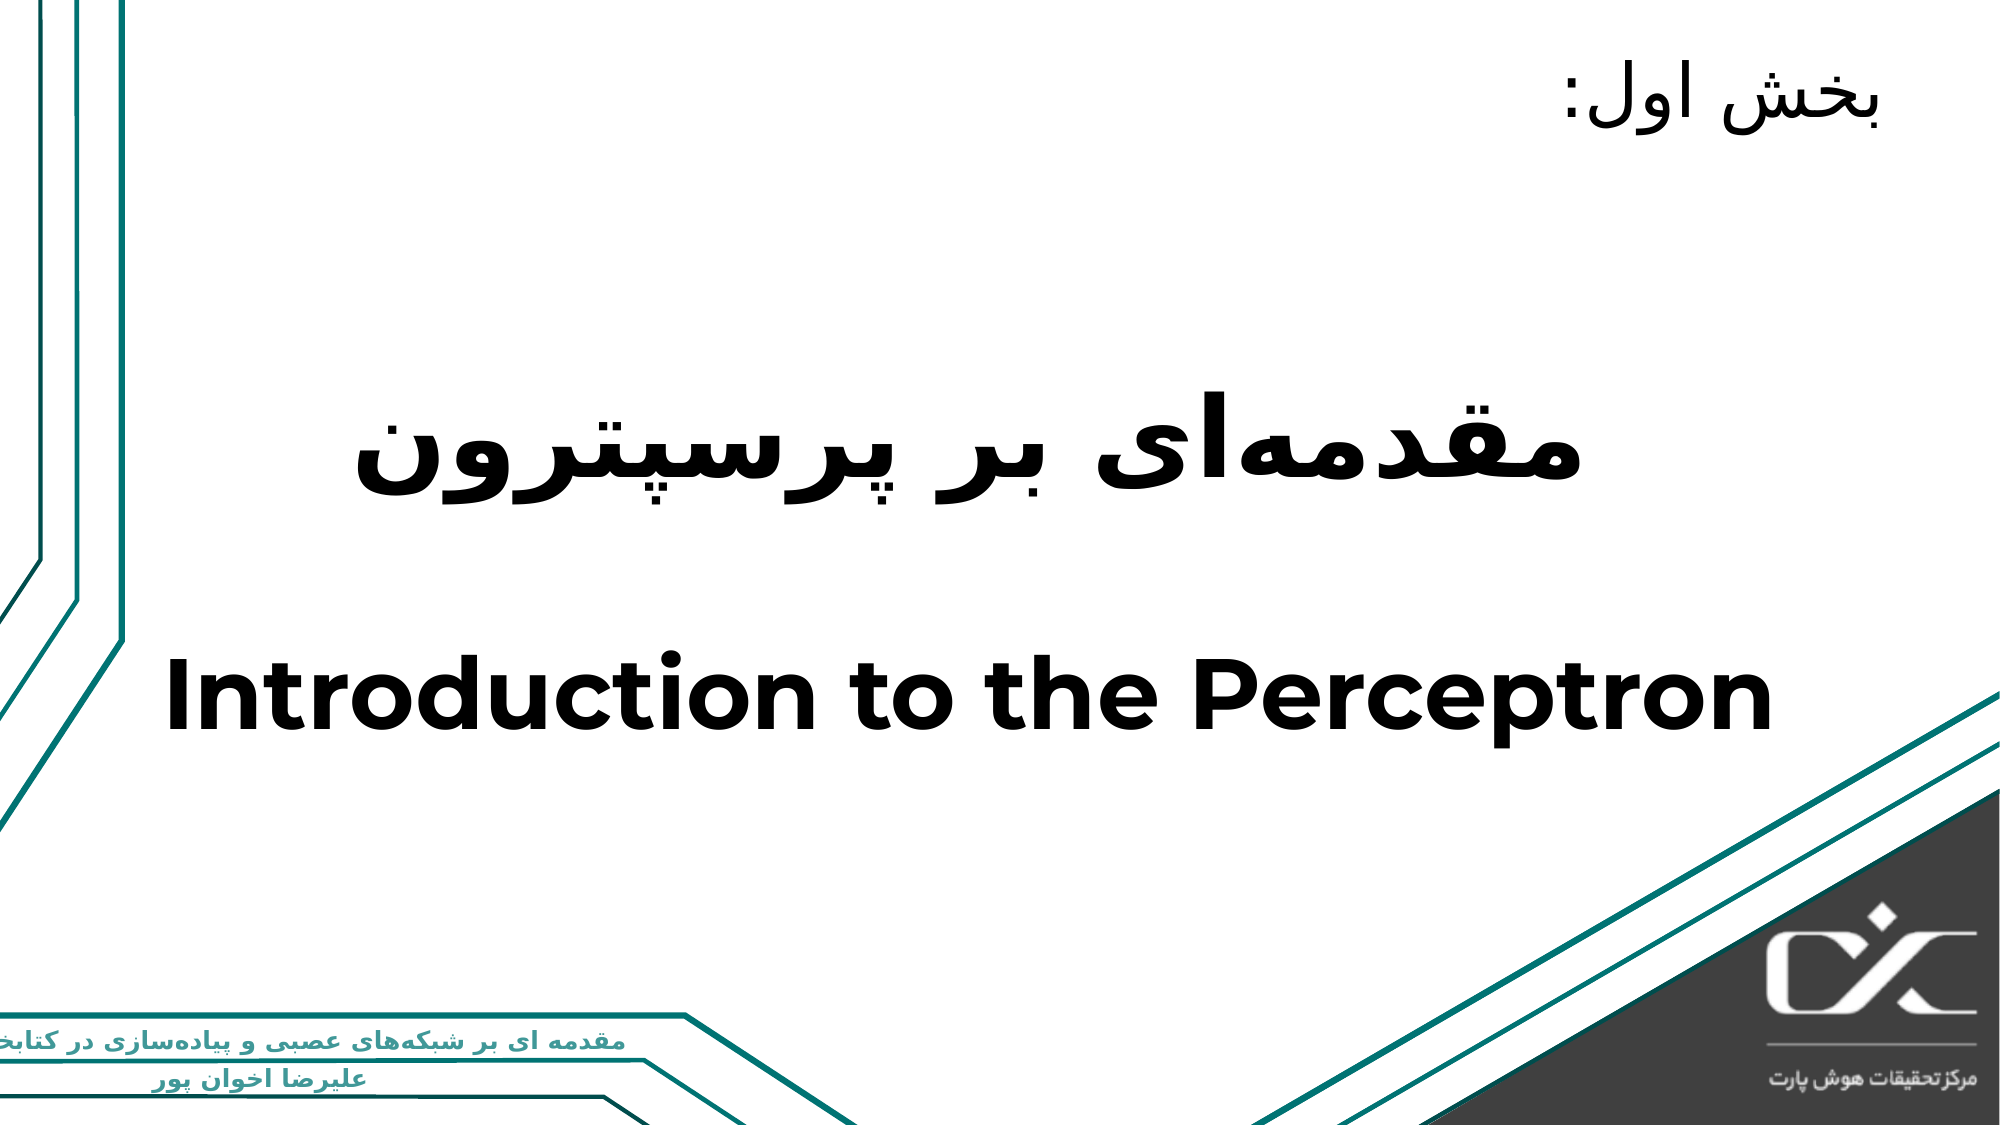

# بخش اول:
مقدمه‌ای بر پرسپترون

Introduction to the Perceptron